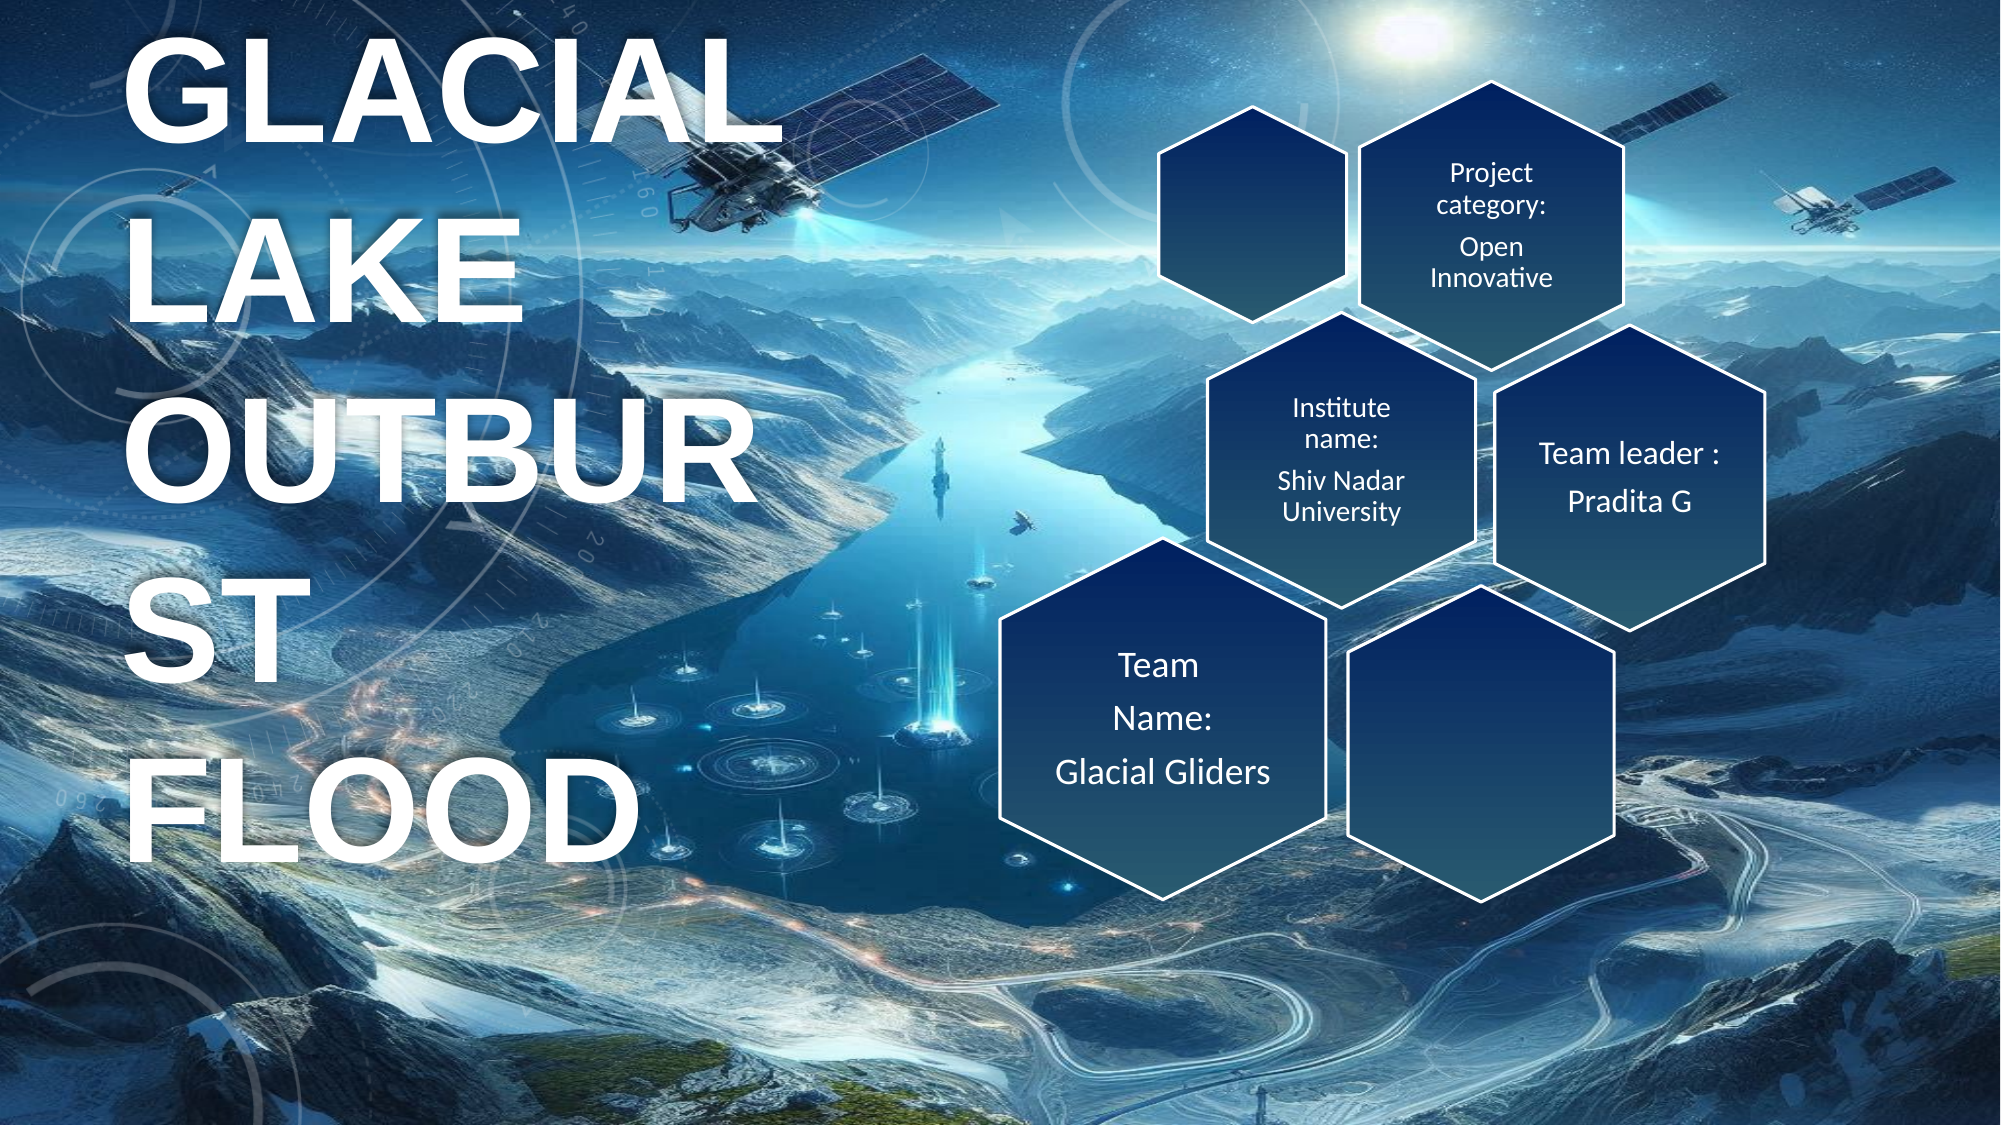

Project category:
Open Innovative

Institute name:
Shiv Nadar University
Team leader :
Pradita G

Team
Name:
Glacial Gliders
# GLACIAL LAKE OUTBURST FLOOD